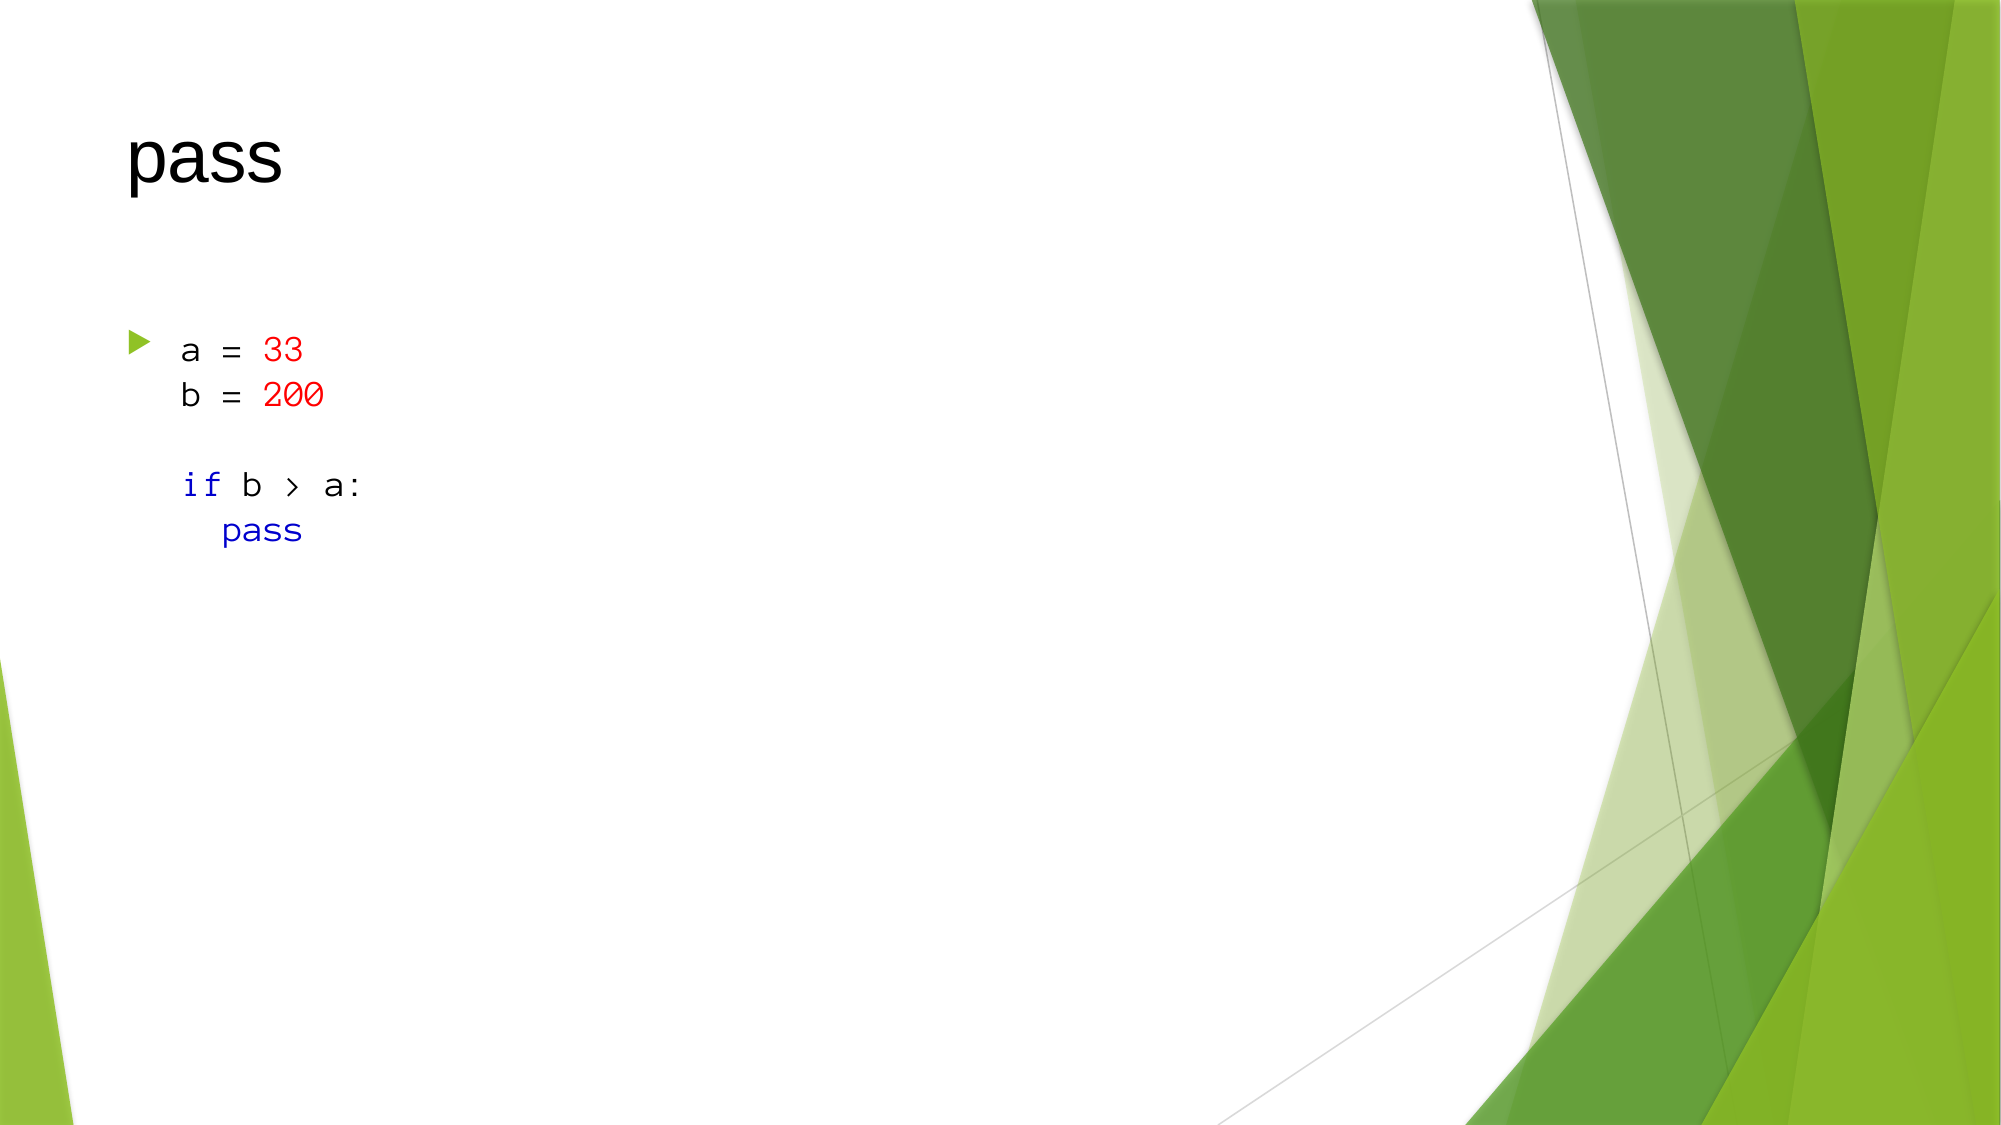

# pass
a = 33
b = 200
if b > a:
  pass